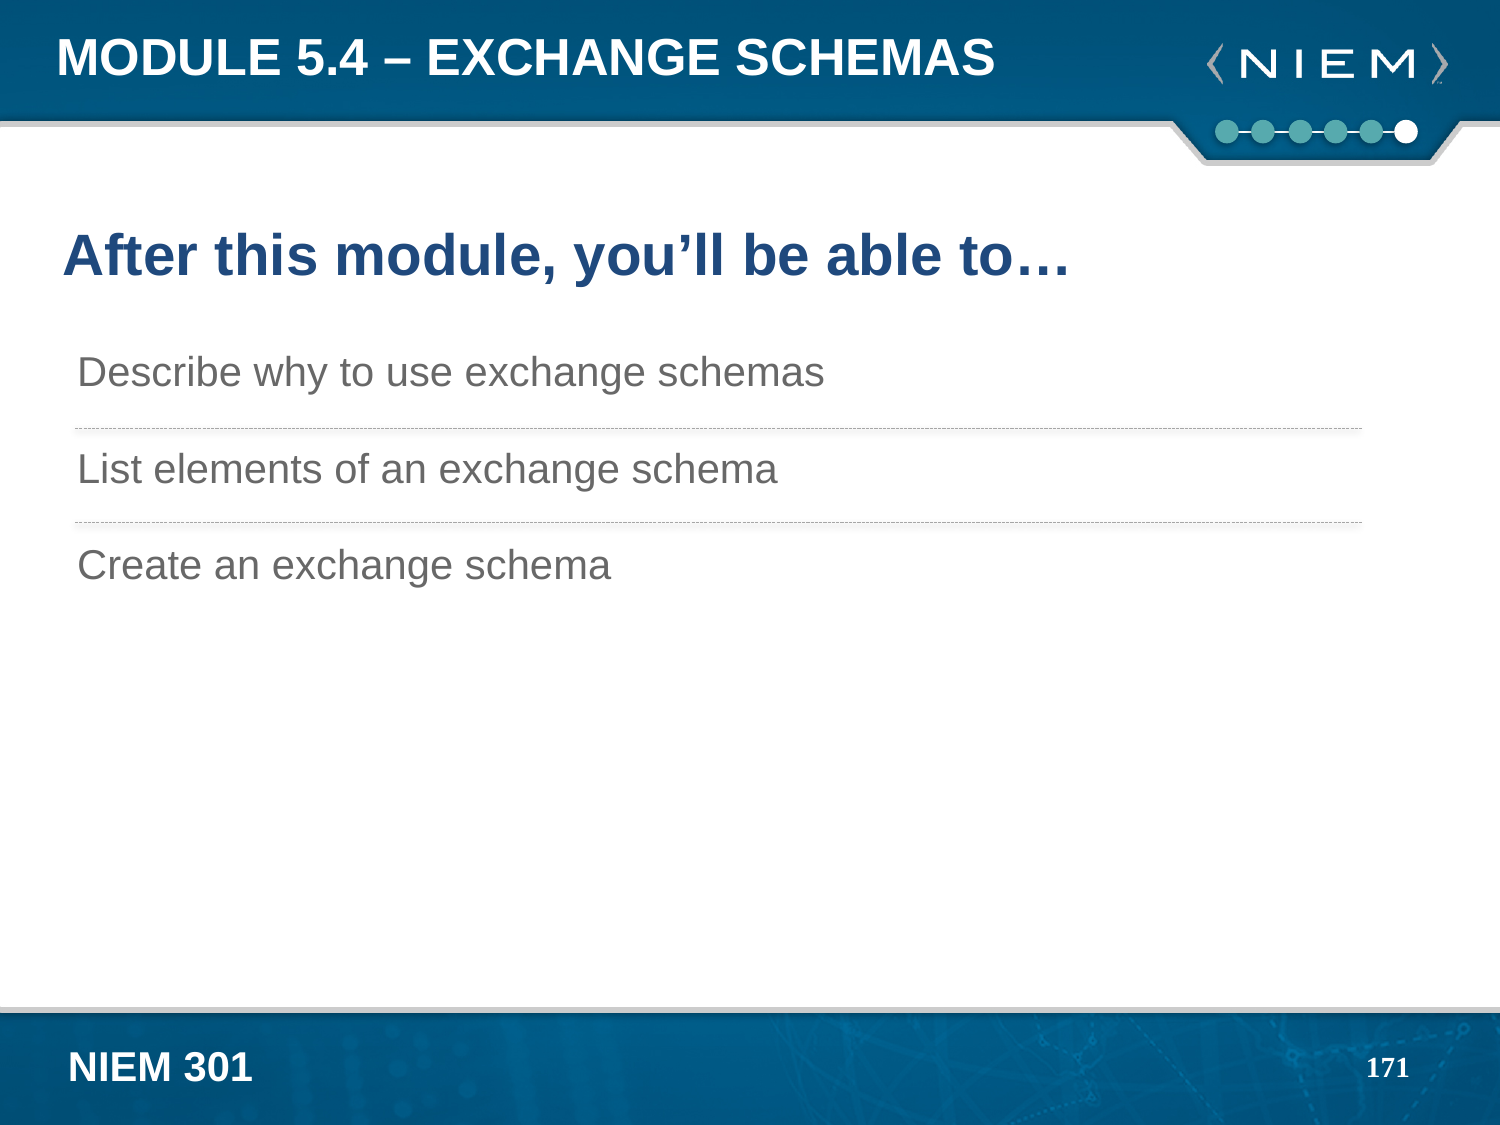

# Module 5.4 – Exchange Schemas

After this module, you’ll be able to…
Describe why to use exchange schemas
List elements of an exchange schema
Create an exchange schema
171